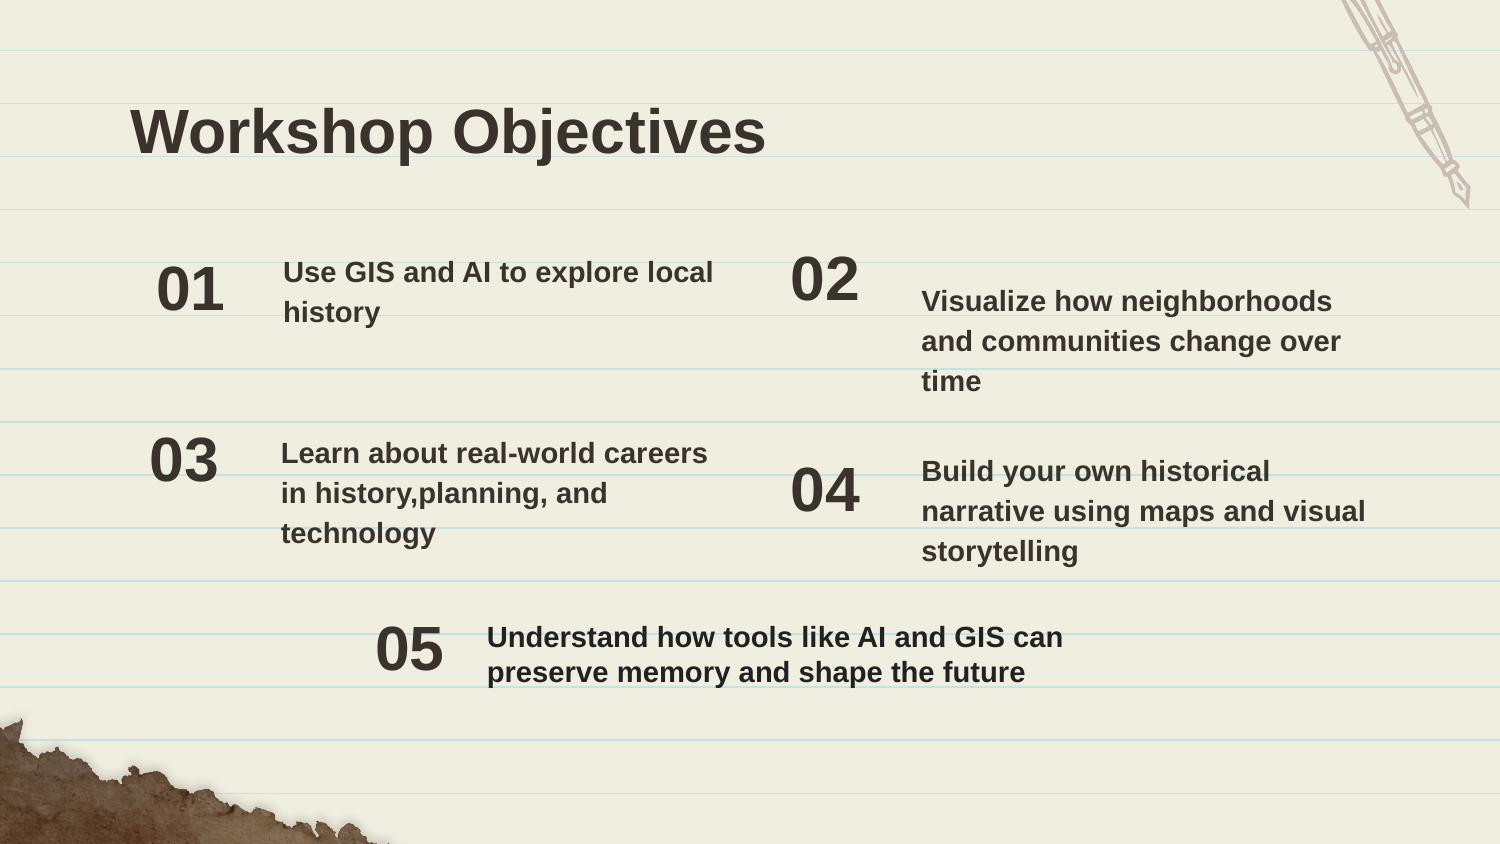

# Workshop Objectives
02
01
Use GIS and AI to explore local history
Visualize how neighborhoods and communities change over time
03
Learn about real-world careers in history,planning, and technology
04
Build your own historical narrative using maps and visual storytelling
05
Understand how tools like AI and GIS can preserve memory and shape the future